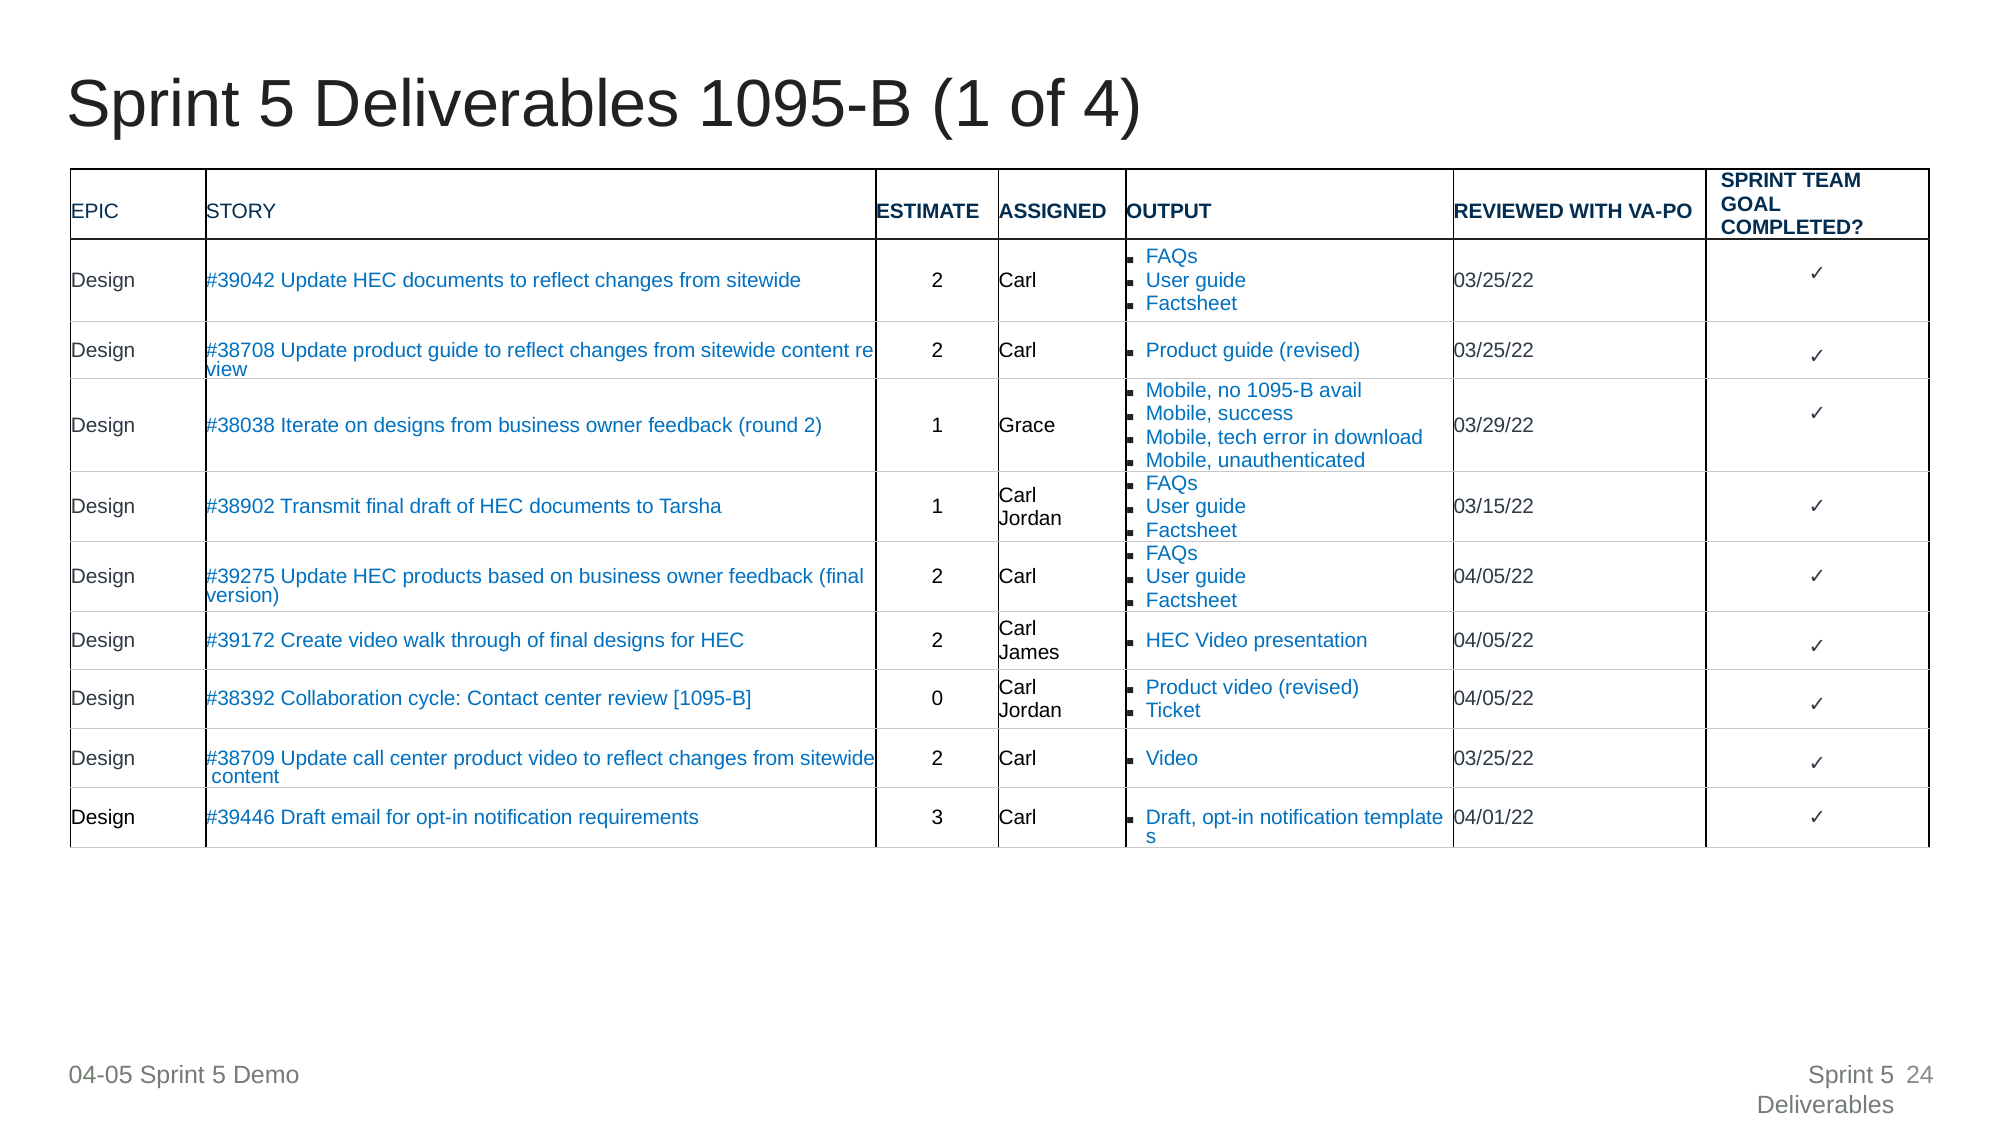

# Sprint 5 Deliverables 1095-B (1 of 4)
| EPIC | STORY | ESTIMATE | ASSIGNED | OUTPUT | REVIEWED WITH VA-PO | SPRINT TEAM GOAL COMPLETED? |
| --- | --- | --- | --- | --- | --- | --- |
| Design | #39042 Update HEC documents to reflect changes from sitewide | 2 | Carl | FAQs User guide Factsheet | 03/25/22 | ✓ |
| Design | #38708 Update product guide to reflect changes from sitewide content review | 2 | Carl | Product guide (revised) | 03/25/22 | ✓ |
| Design | #38038 Iterate on designs from business owner feedback (round 2) | 1 | Grace | Mobile, no 1095-B avail Mobile, success Mobile, tech error in download Mobile, unauthenticated | 03/29/22 | ✓ |
| Design | #38902 Transmit final draft of HEC documents to Tarsha | 1 | Carl Jordan | FAQs User guide Factsheet | 03/15/22 | ✓ |
| Design | #39275 Update HEC products based on business owner feedback (final version) | 2 | Carl | FAQs User guide Factsheet | 04/05/22 | ✓ |
| Design | #39172 Create video walk through of final designs for HEC | 2 | Carl James | HEC Video presentation | 04/05/22 | ✓ |
| Design | #38392 Collaboration cycle: Contact center review [1095-B] | 0 | Carl Jordan | Product video (revised) Ticket | 04/05/22 | ✓ |
| Design | #38709 Update call center product video to reflect changes from sitewide content | 2 | Carl | Video | 03/25/22 | ✓ |
| Design | #39446 Draft email for opt-in notification requirements | 3 | Carl | Draft, opt-in notification templates | 04/01/22 | ✓ |
24
04-05 Sprint 5 Demo
Sprint 5 Deliverables